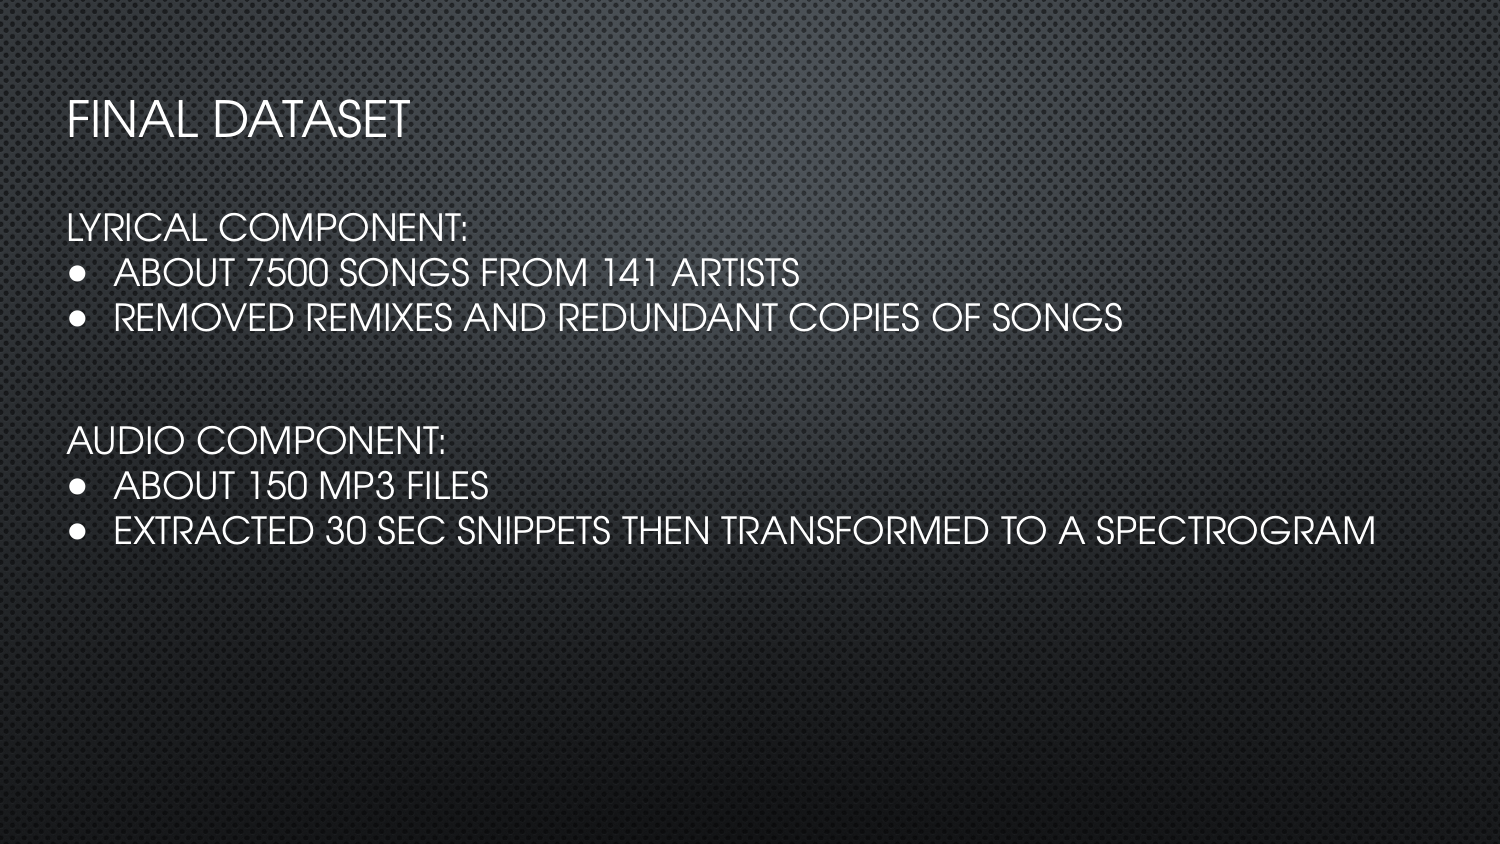

# FINAL DATASET
Lyrical Component:
About 7500 songs from 141 artists
Removed remixes and redundant copies of songs

Audio Component:
About 150 mp3 files
Extracted 30 sec snippets then transformed to a spectrogram